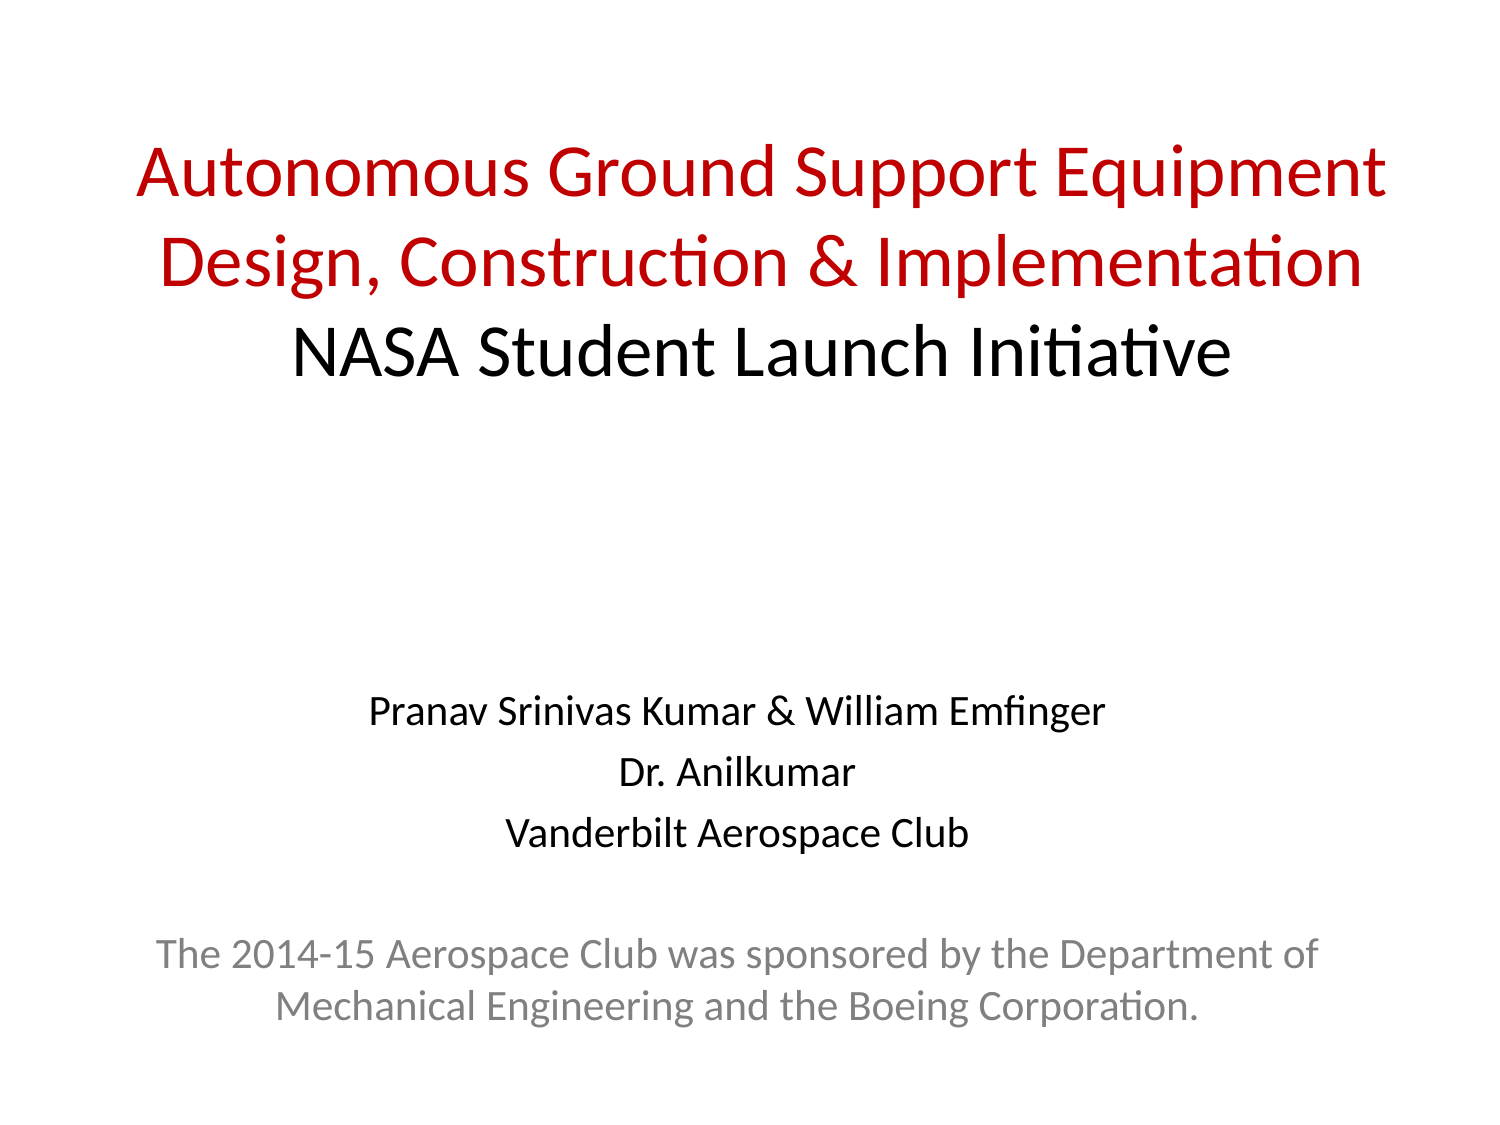

# Autonomous Ground Support Equipment Design, Construction & Implementation NASA Student Launch Initiative
Pranav Srinivas Kumar & William Emfinger
Dr. Anilkumar
Vanderbilt Aerospace Club

The 2014-15 Aerospace Club was sponsored by the Department of Mechanical Engineering and the Boeing Corporation.